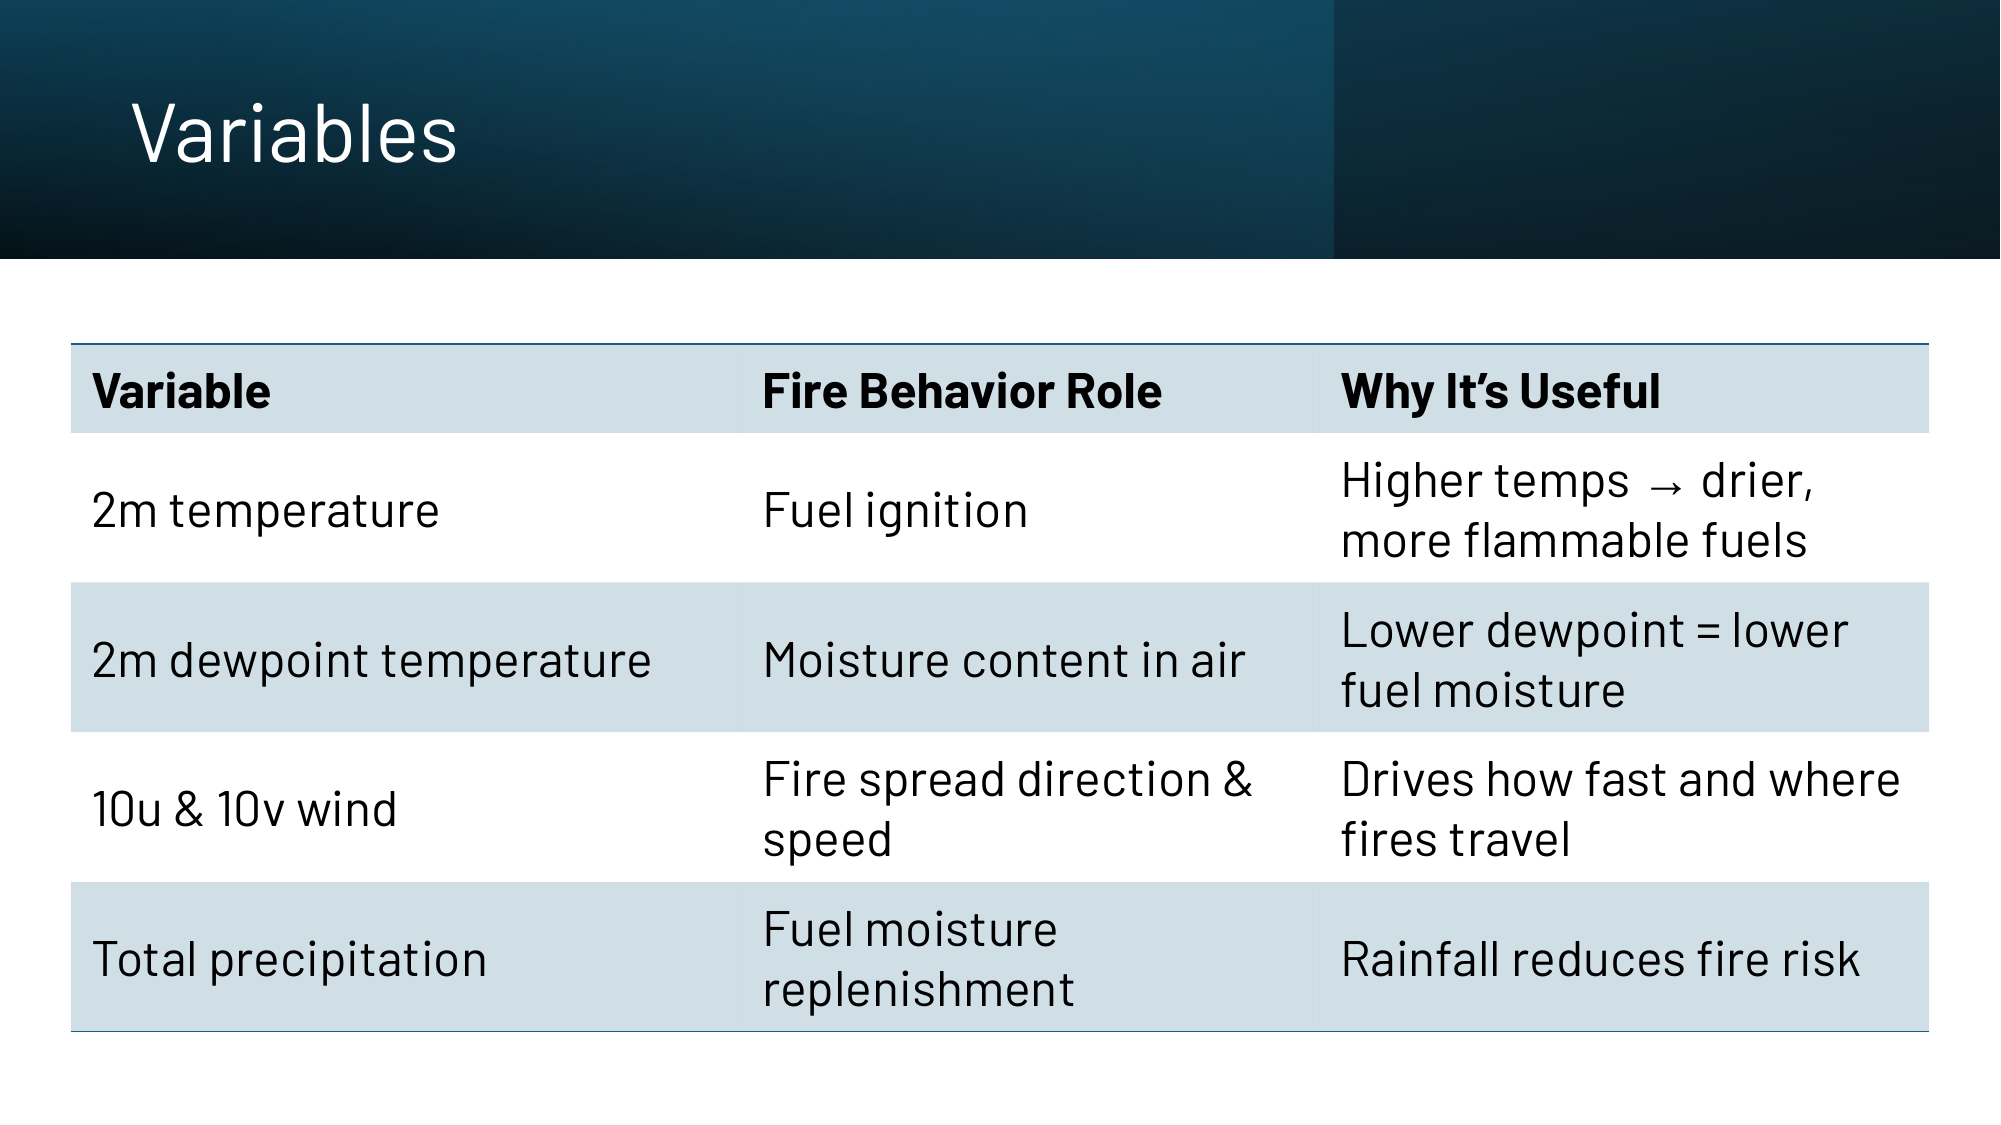

# Variables
| Variable | Fire Behavior Role | Why It’s Useful |
| --- | --- | --- |
| 2m temperature | Fuel ignition | Higher temps → drier, more flammable fuels |
| 2m dewpoint temperature | Moisture content in air | Lower dewpoint = lower fuel moisture |
| 10u & 10v wind | Fire spread direction & speed | Drives how fast and where fires travel |
| Total precipitation | Fuel moisture replenishment | Rainfall reduces fire risk |